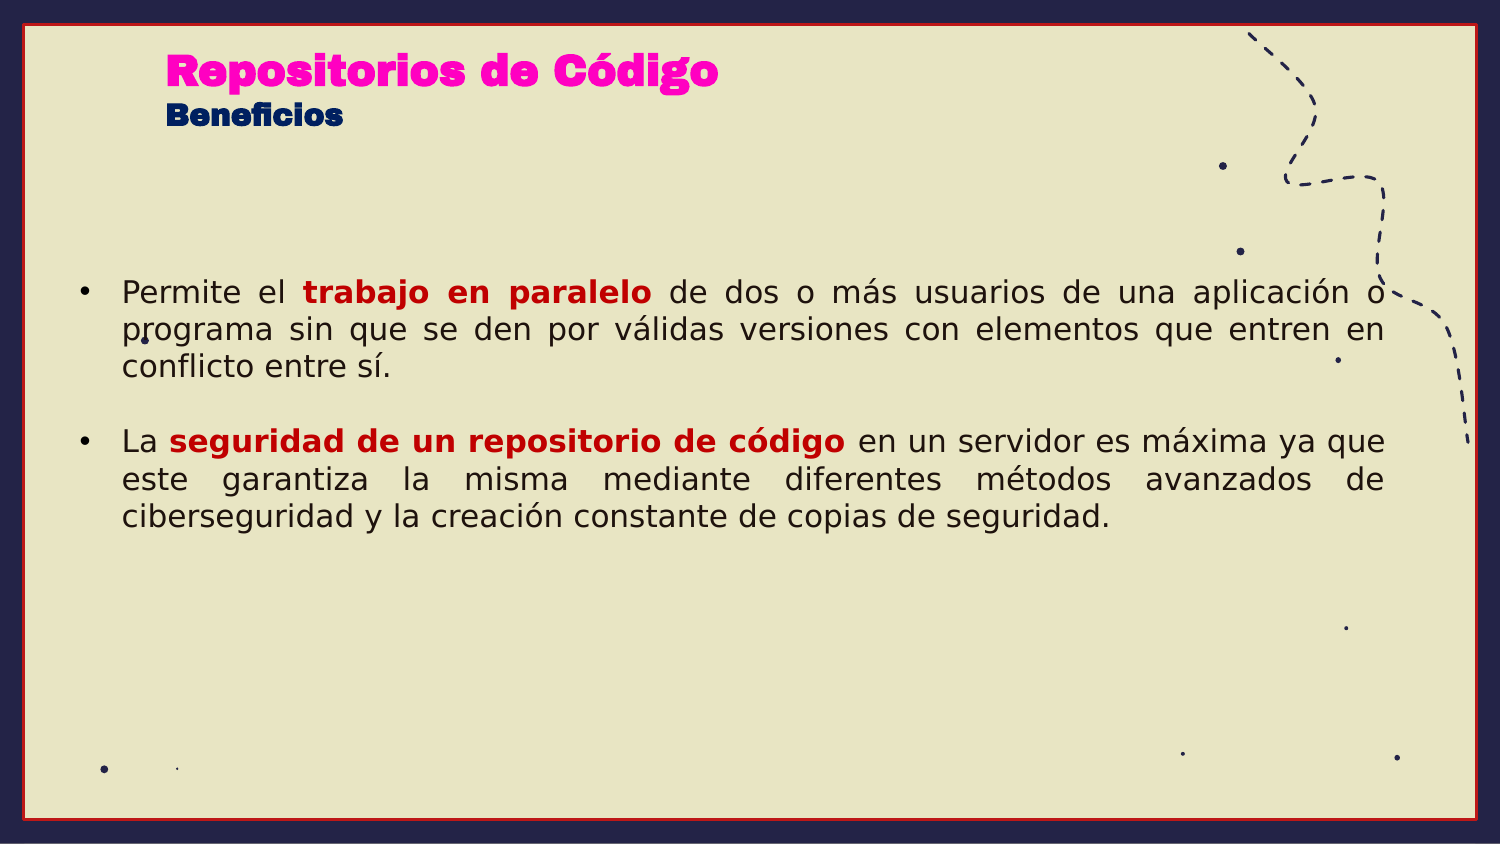

Repositorios de Código
Beneficios
Permite el trabajo en paralelo de dos o más usuarios de una aplicación o programa sin que se den por válidas versiones con elementos que entren en conflicto entre sí.

La seguridad de un repositorio de código en un servidor es máxima ya que este garantiza la misma mediante diferentes métodos avanzados de ciberseguridad y la creación constante de copias de seguridad.